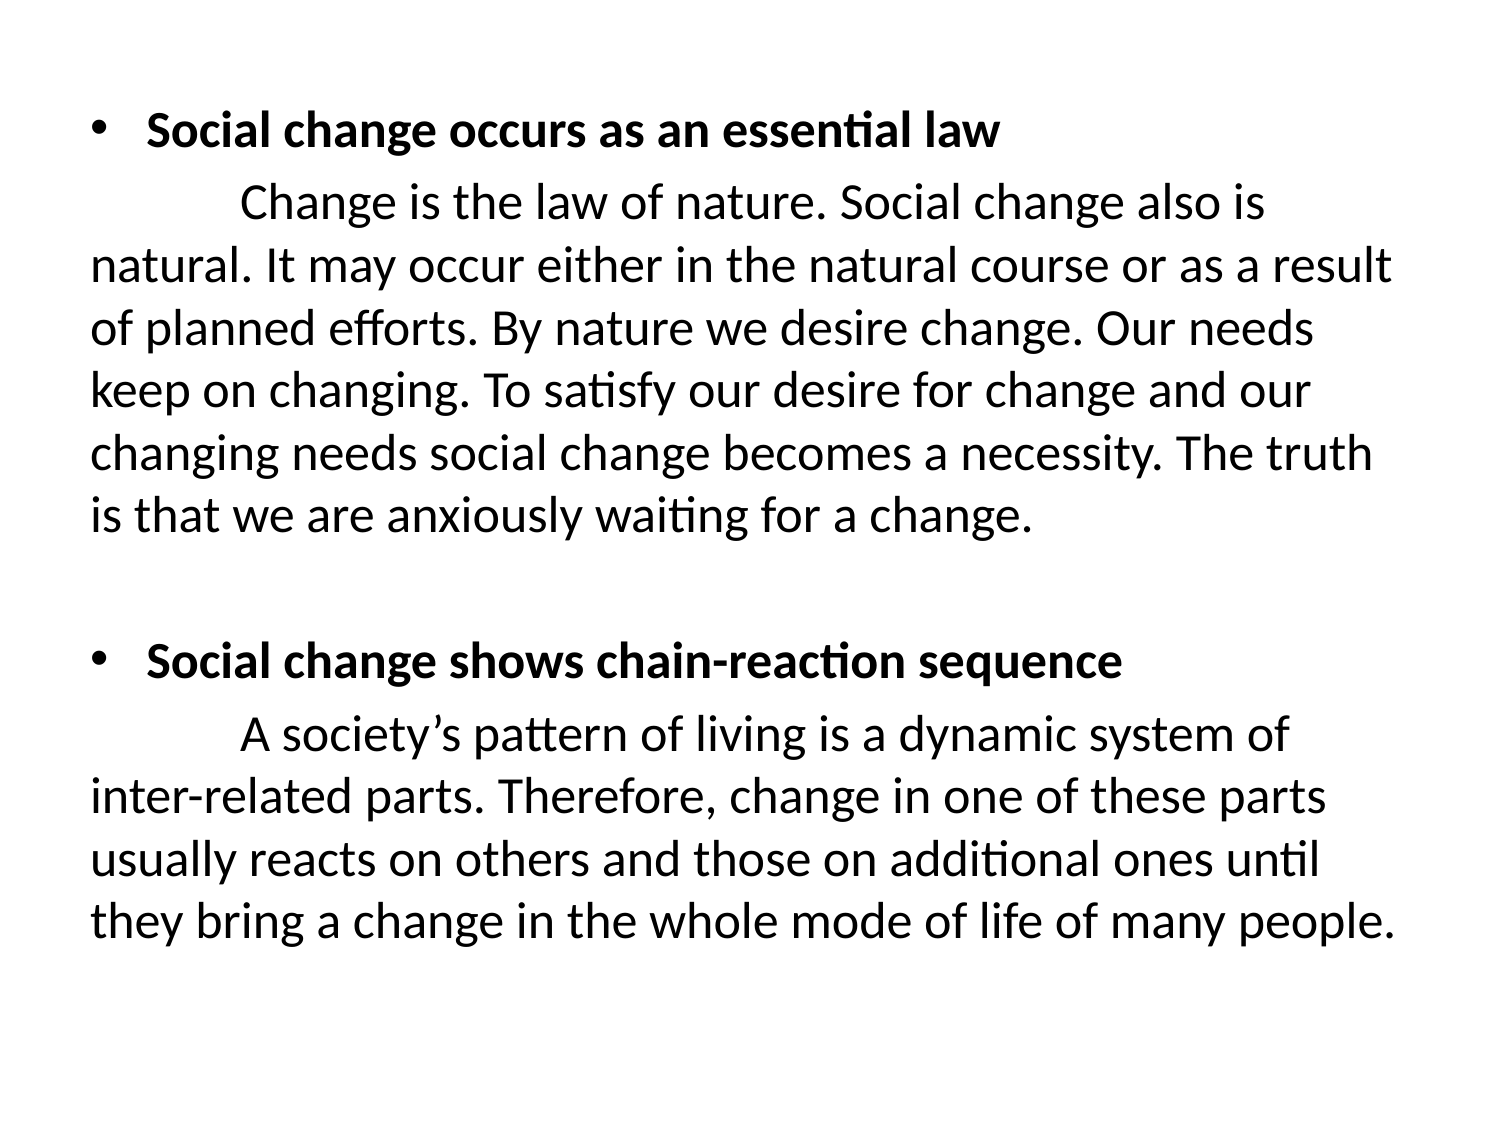

Social change occurs as an essential law
	Change is the law of nature. Social change also is natural. It may occur either in the natural course or as a result of planned efforts. By nature we desire change. Our needs keep on changing. To satisfy our desire for change and our changing needs social change becomes a necessity. The truth is that we are anxiously waiting for a change.

Social change shows chain-reaction sequence
	A society’s pattern of living is a dynamic system of inter-related parts. Therefore, change in one of these parts usually reacts on others and those on additional ones until they bring a change in the whole mode of life of many people.